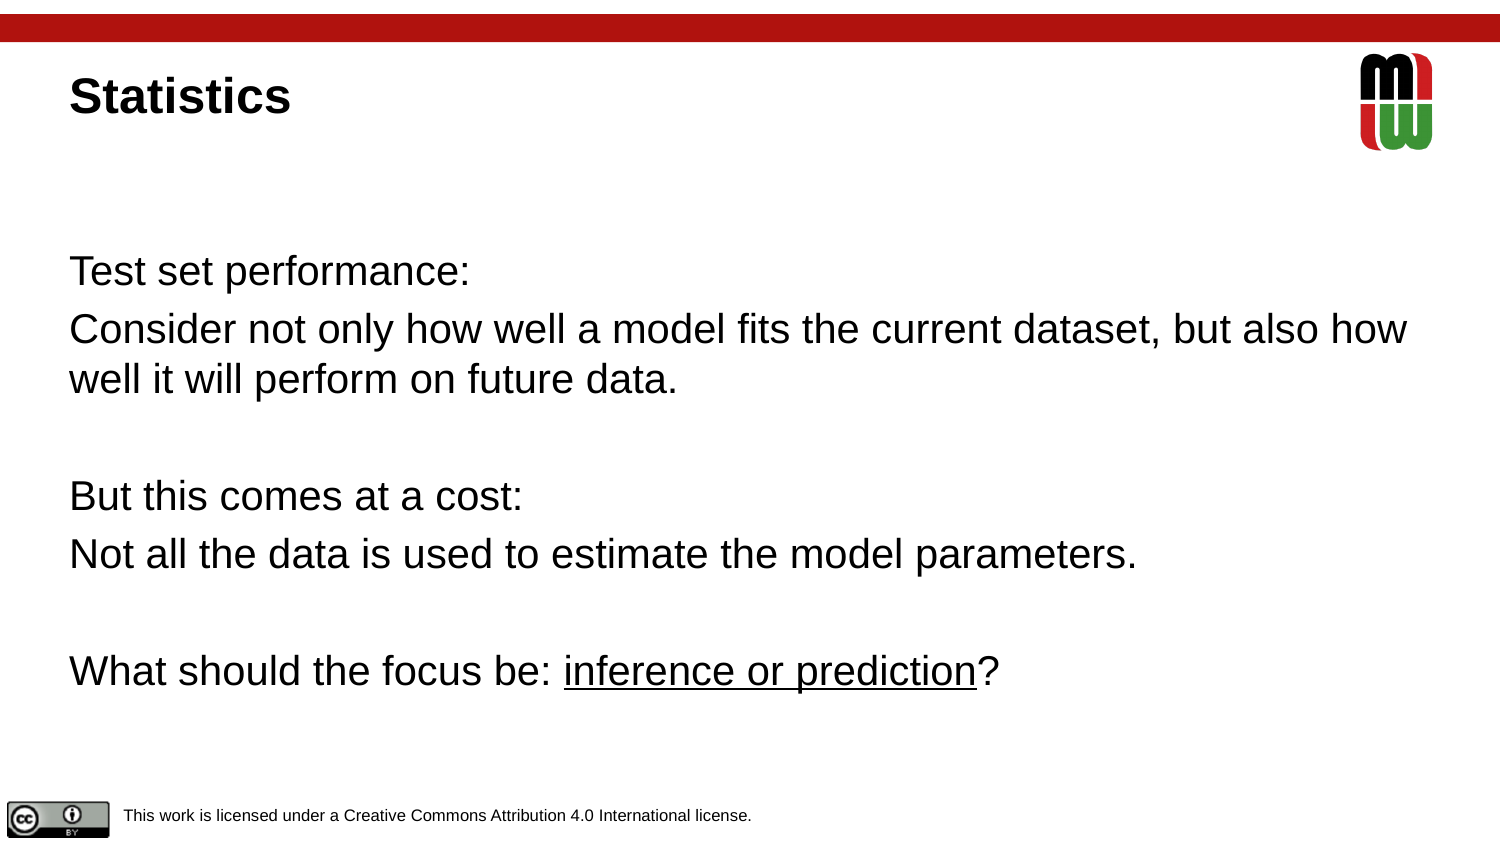

# Statistics

Test set performance:
Consider not only how well a model fits the current dataset, but also how well it will perform on future data.

But this comes at a cost:
Not all the data is used to estimate the model parameters.

What should the focus be: inference or prediction?